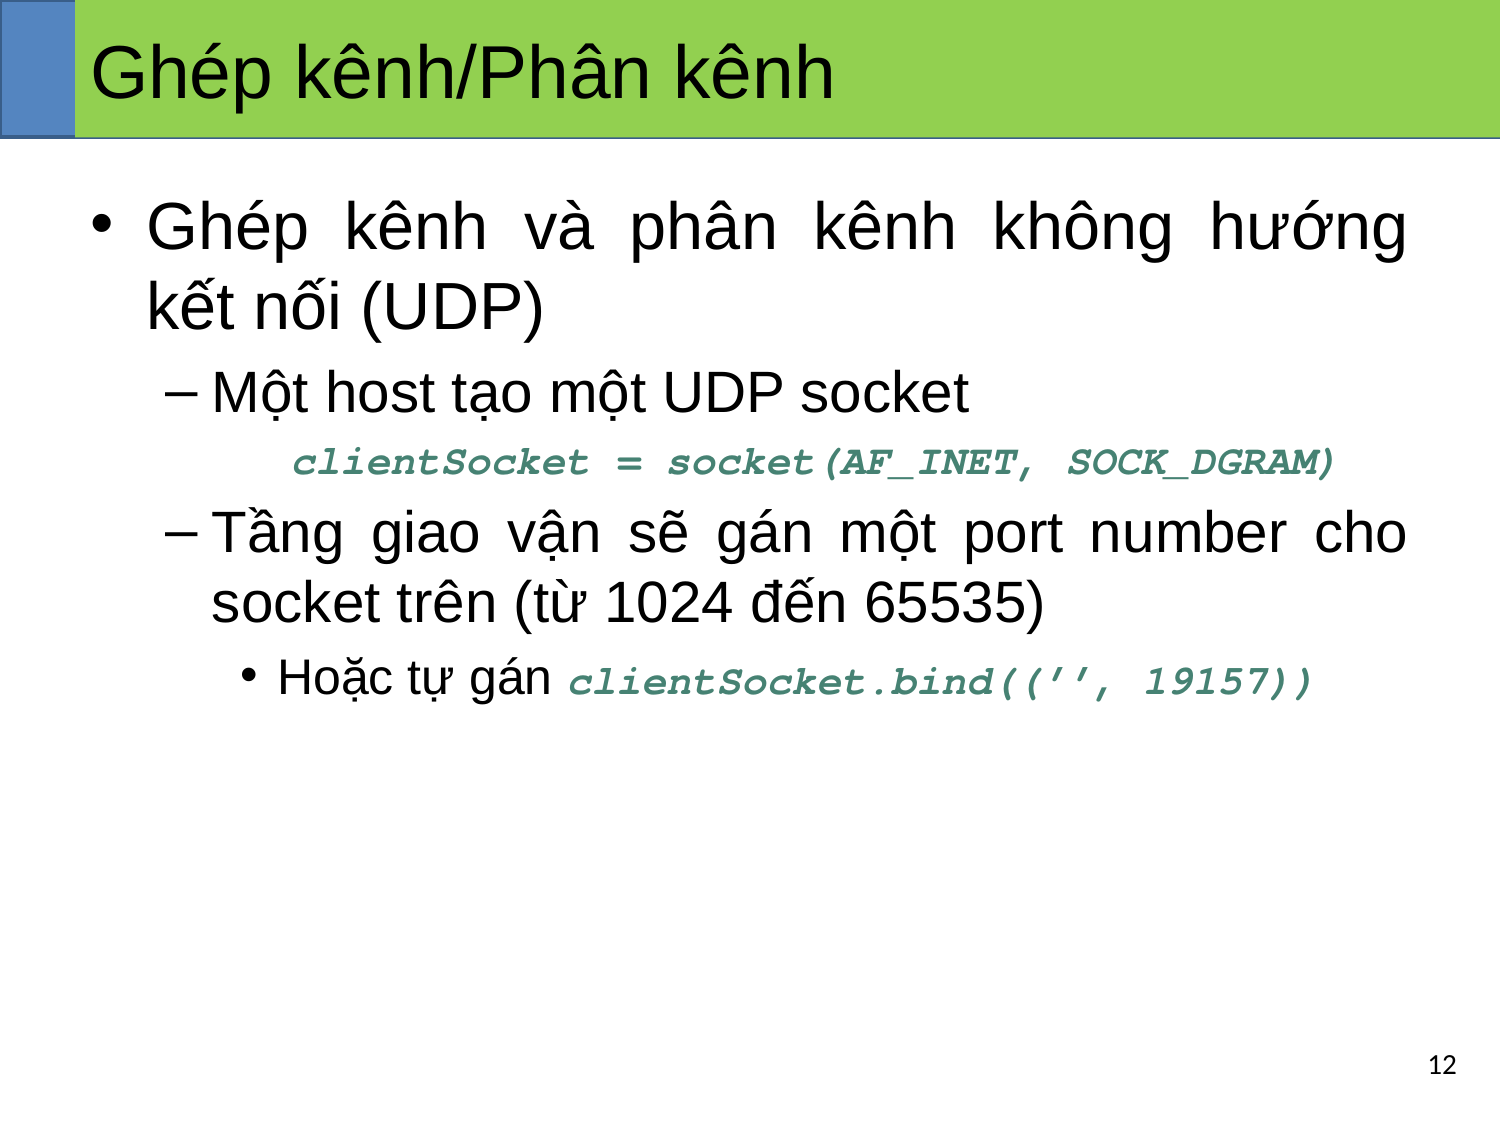

# Ghép kênh/Phân kênh
Ghép kênh và phân kênh không hướng kết nối (UDP)
Một host tạo một UDP socket
     clientSocket = socket(AF_INET, SOCK_DGRAM)
Tầng giao vận sẽ gán một port number cho socket trên (từ 1024 đến 65535)
Hoặc tự gán clientSocket.bind((’’, 19157))
12